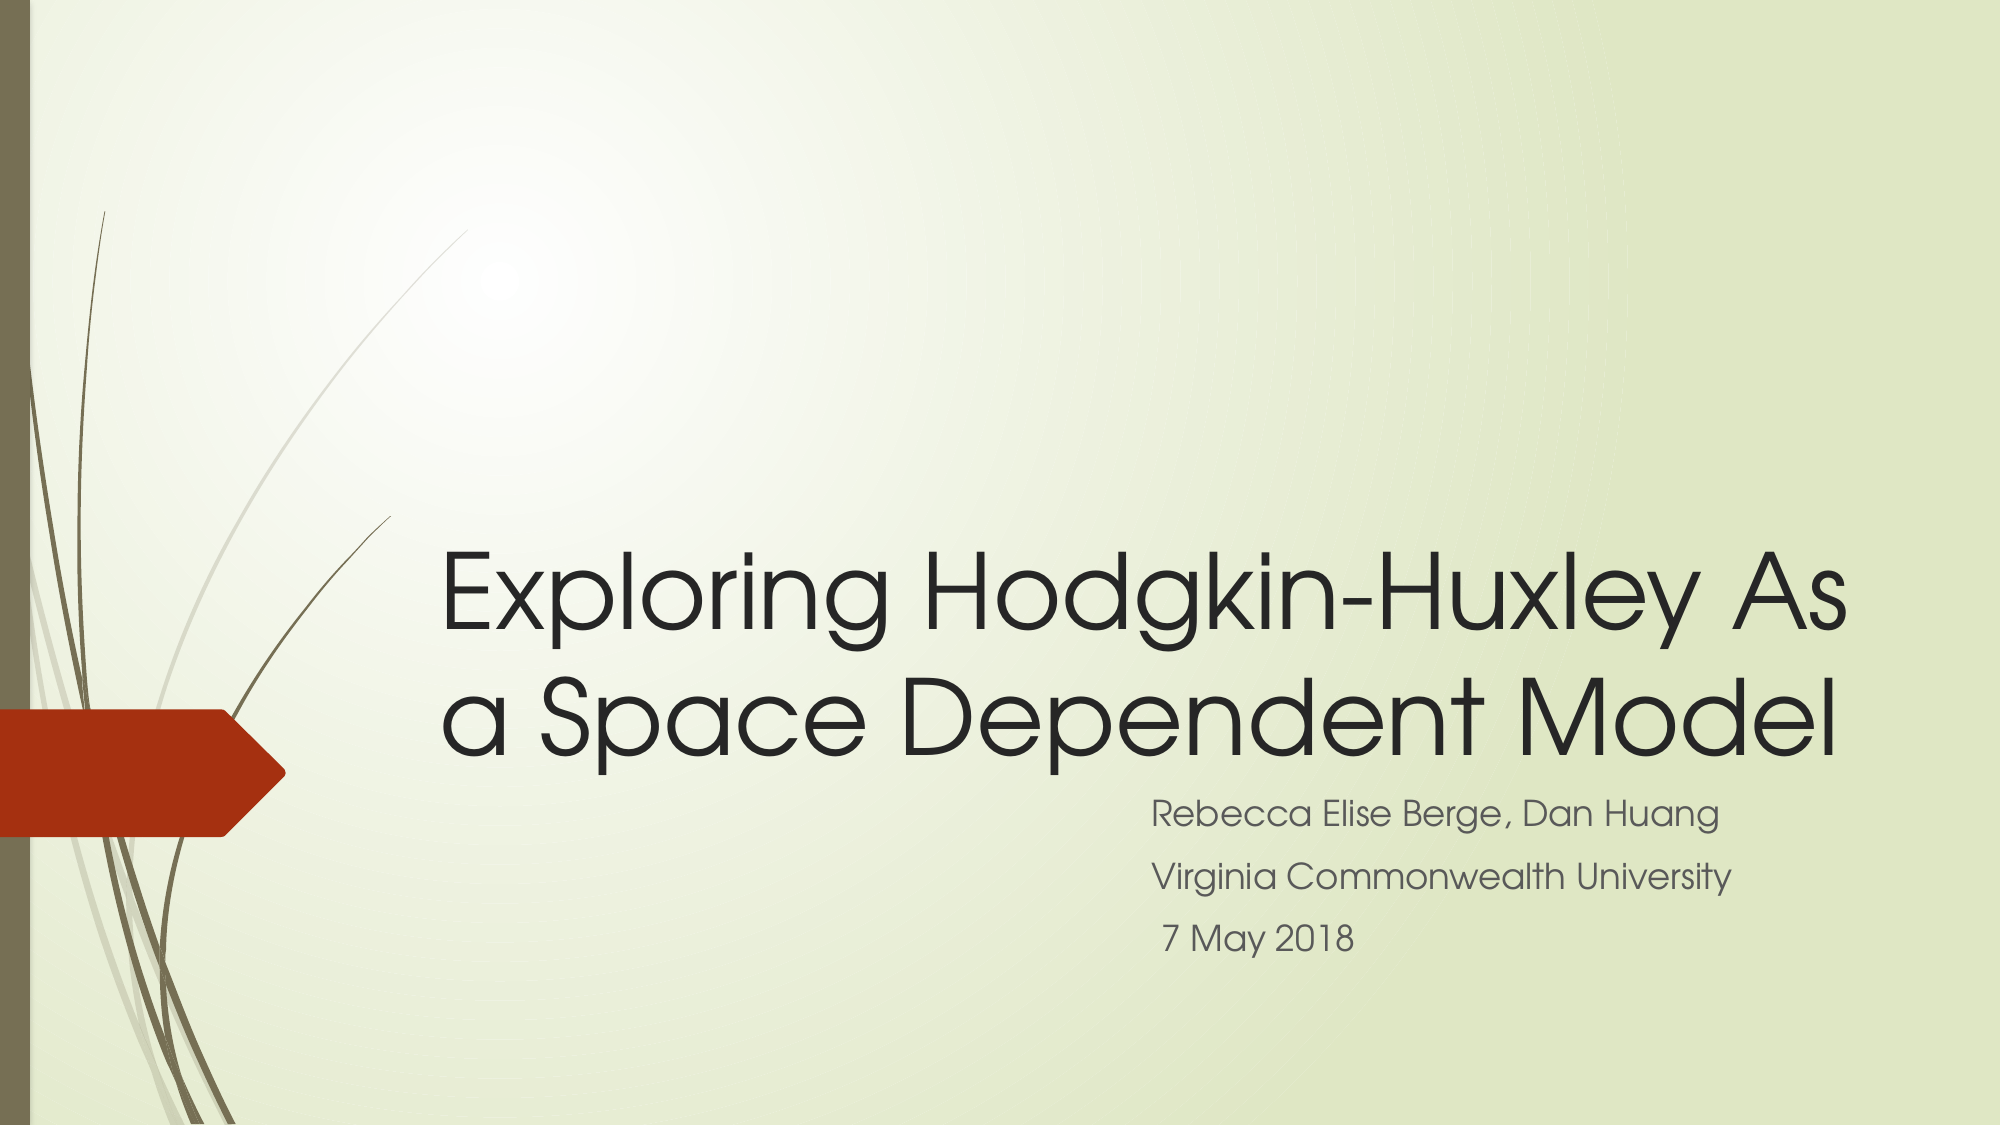

# Exploring Hodgkin-Huxley As a Space Dependent Model
                                                                         Rebecca Elise Berge, Dan Huang
                                                                         Virginia Commonwealth University
                                                                          7 May 2018